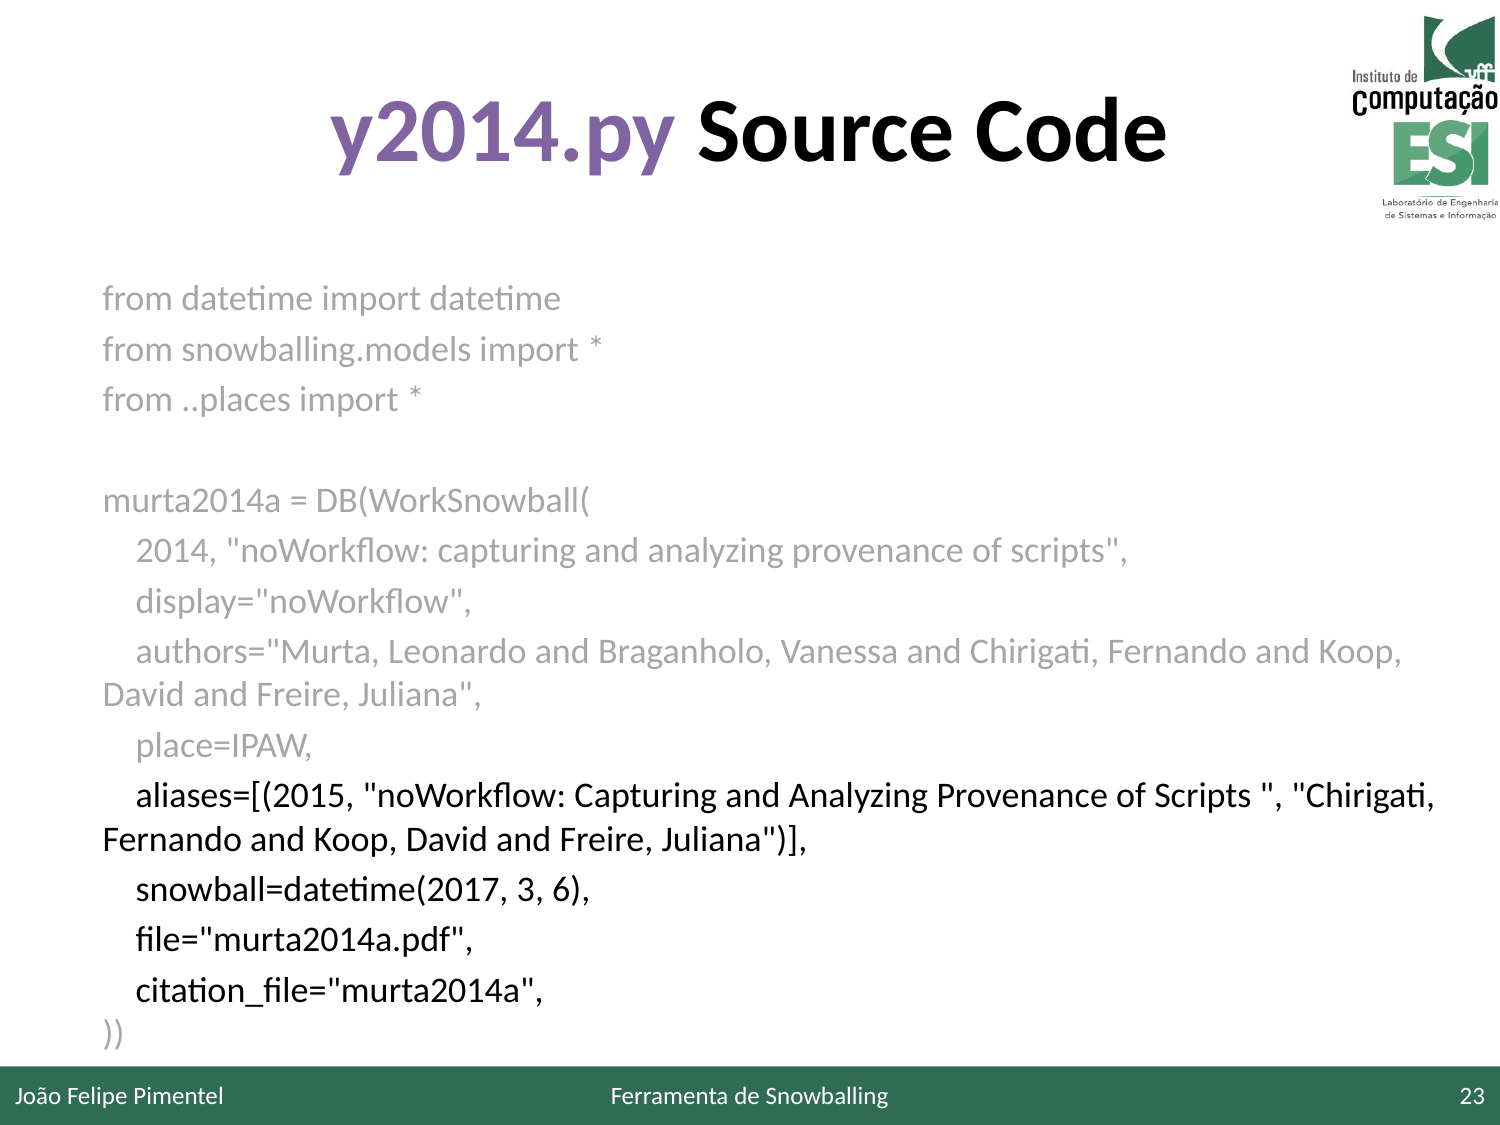

# y2014.py Source Code
from datetime import datetime
from snowballing.models import *
from ..places import *

murta2014a = DB(WorkSnowball(
    2014, "noWorkflow: capturing and analyzing provenance of scripts",
    display="noWorkflow",
    authors="Murta, Leonardo and Braganholo, Vanessa and Chirigati, Fernando and Koop, David and Freire, Juliana",
    place=IPAW,
    aliases=[(2015, "noWorkflow: Capturing and Analyzing Provenance of Scripts ", "Chirigati, Fernando and Koop, David and Freire, Juliana")],
    snowball=datetime(2017, 3, 6),
    file="murta2014a.pdf",
    citation_file="murta2014a",
))

João Felipe Pimentel
Ferramenta de Snowballing
23